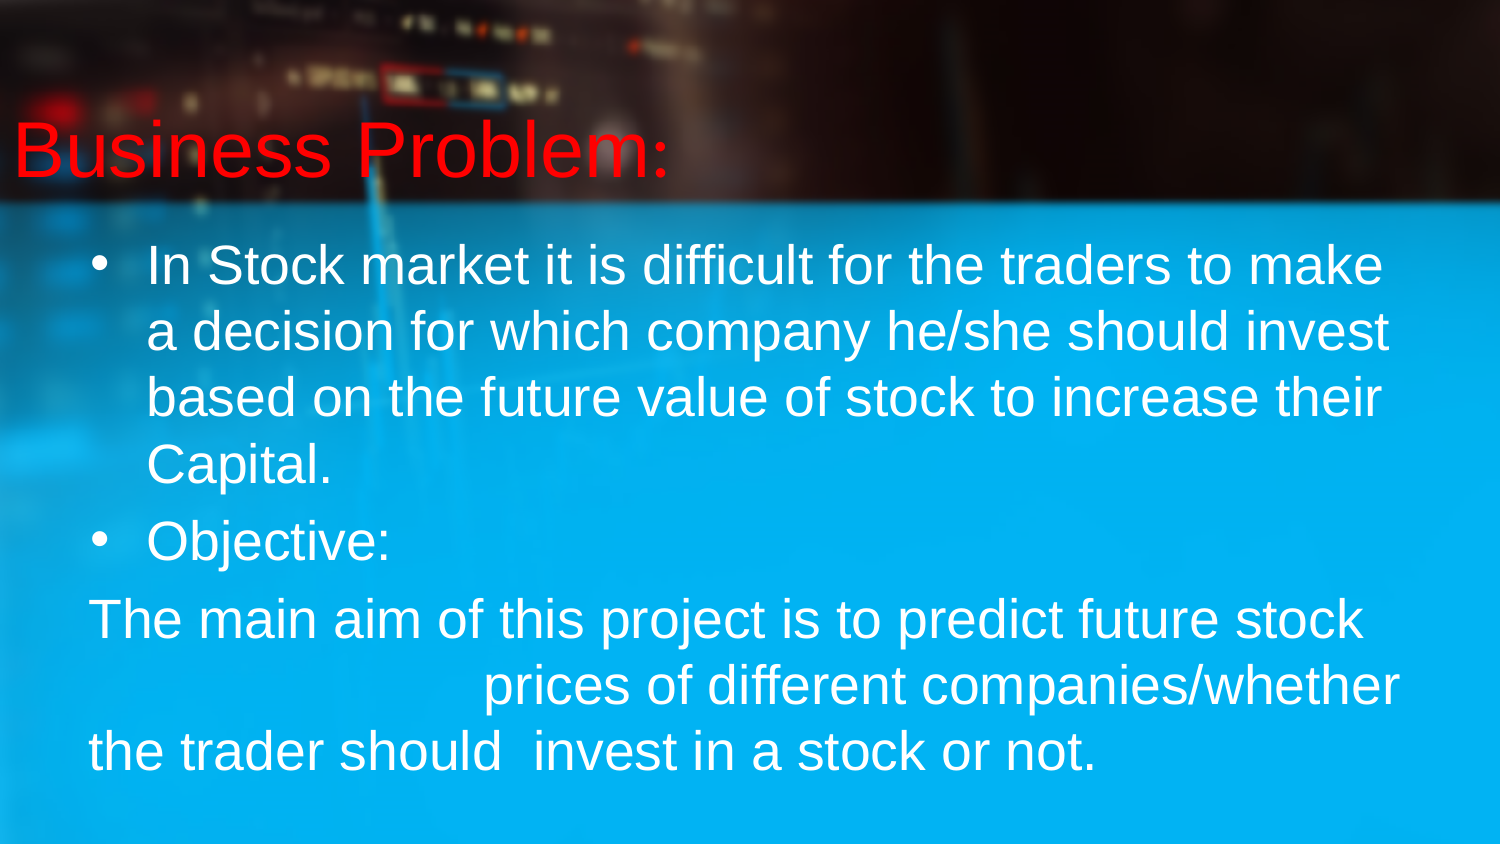

# Business Problem:
In Stock market it is difficult for the traders to make a decision for which company he/she should invest based on the future value of stock to increase their Capital.
Objective:
The main aim of this project is to predict future stock                             prices of different companies/whether the trader should  invest in a stock or not.